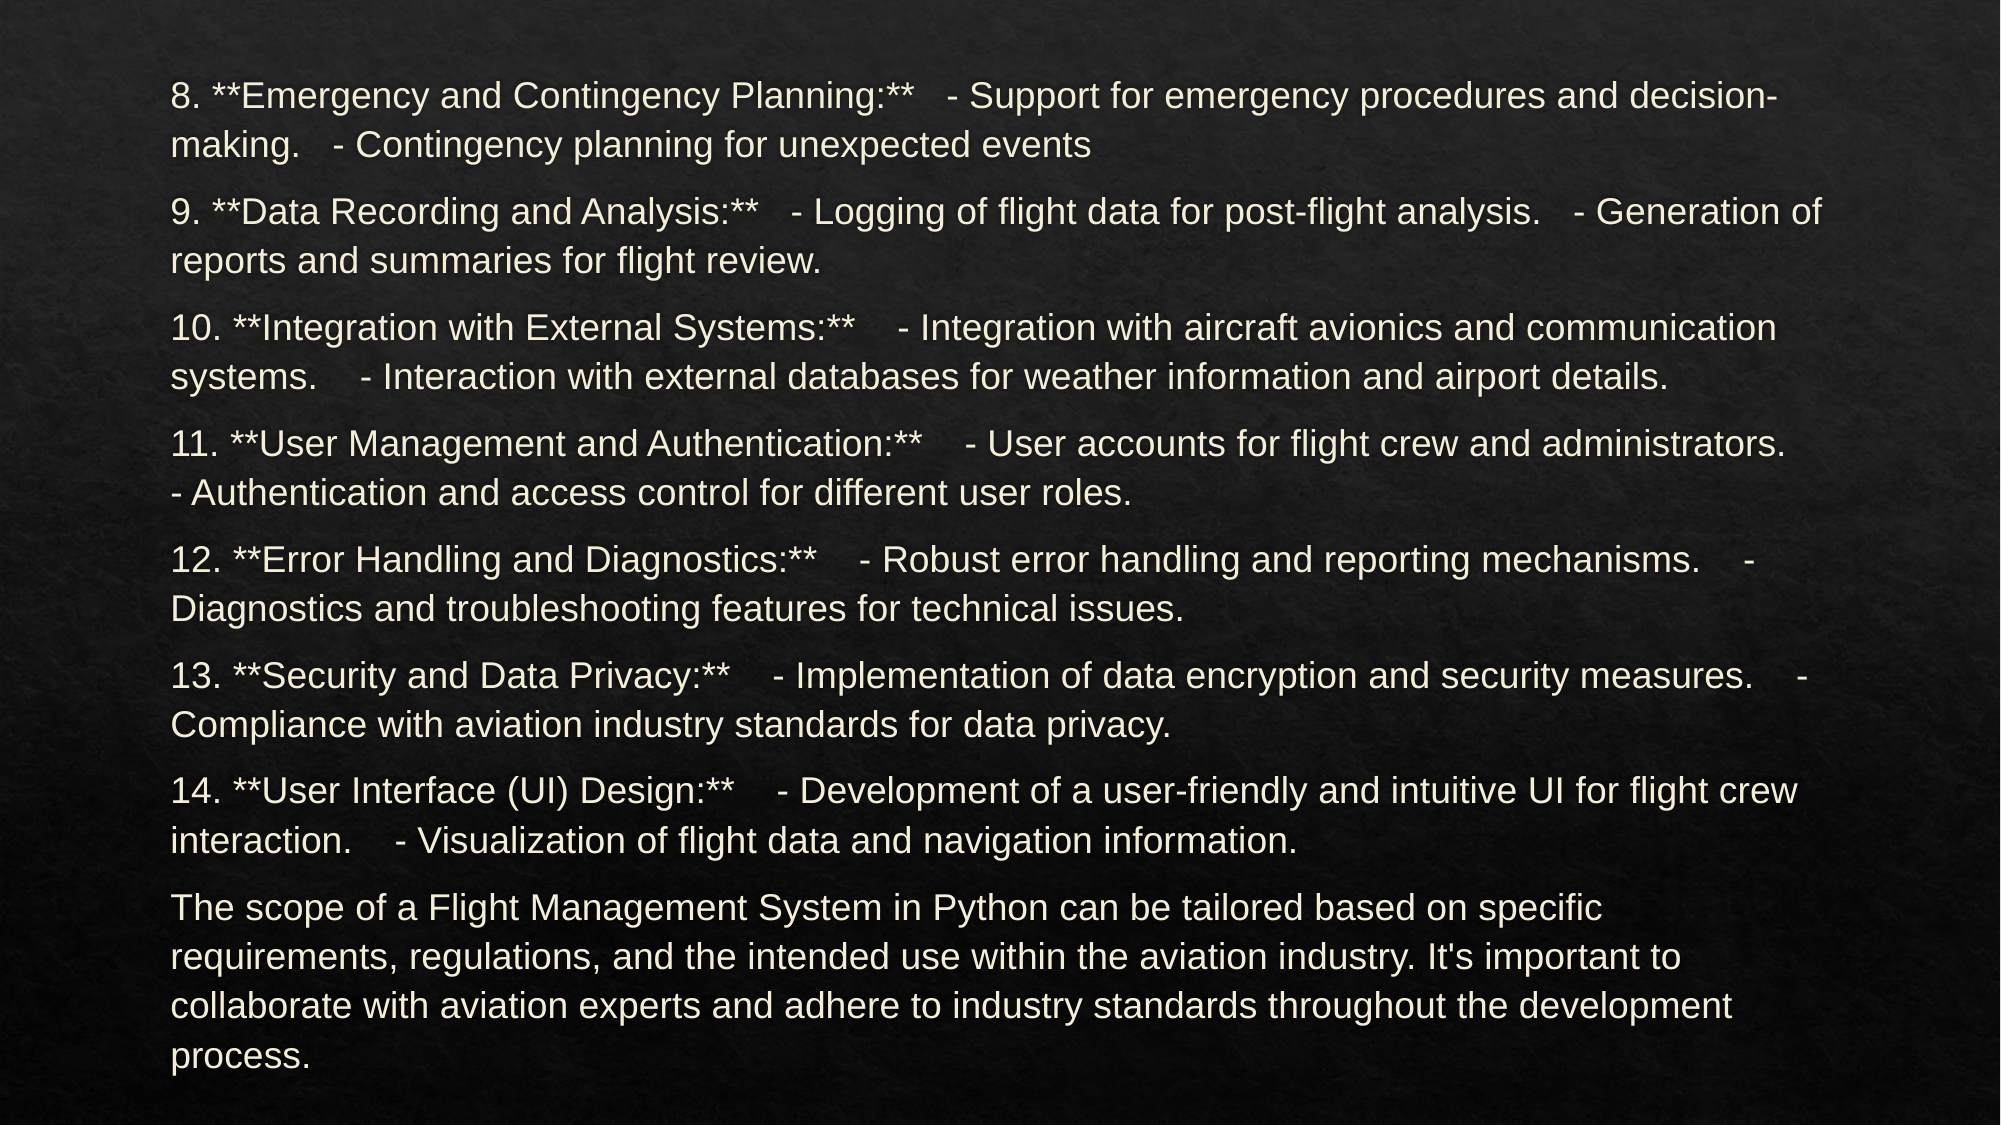

8. **Emergency and Contingency Planning:**   - Support for emergency procedures and decision-making.   - Contingency planning for unexpected events
9. **Data Recording and Analysis:**   - Logging of flight data for post-flight analysis.   - Generation of reports and summaries for flight review.
10. **Integration with External Systems:**    - Integration with aircraft avionics and communication systems.    - Interaction with external databases for weather information and airport details.
11. **User Management and Authentication:**    - User accounts for flight crew and administrators.    - Authentication and access control for different user roles.
12. **Error Handling and Diagnostics:**    - Robust error handling and reporting mechanisms.    - Diagnostics and troubleshooting features for technical issues.
13. **Security and Data Privacy:**    - Implementation of data encryption and security measures.    - Compliance with aviation industry standards for data privacy.
14. **User Interface (UI) Design:**    - Development of a user-friendly and intuitive UI for flight crew interaction.    - Visualization of flight data and navigation information.
The scope of a Flight Management System in Python can be tailored based on specific requirements, regulations, and the intended use within the aviation industry. It's important to collaborate with aviation experts and adhere to industry standards throughout the development process.